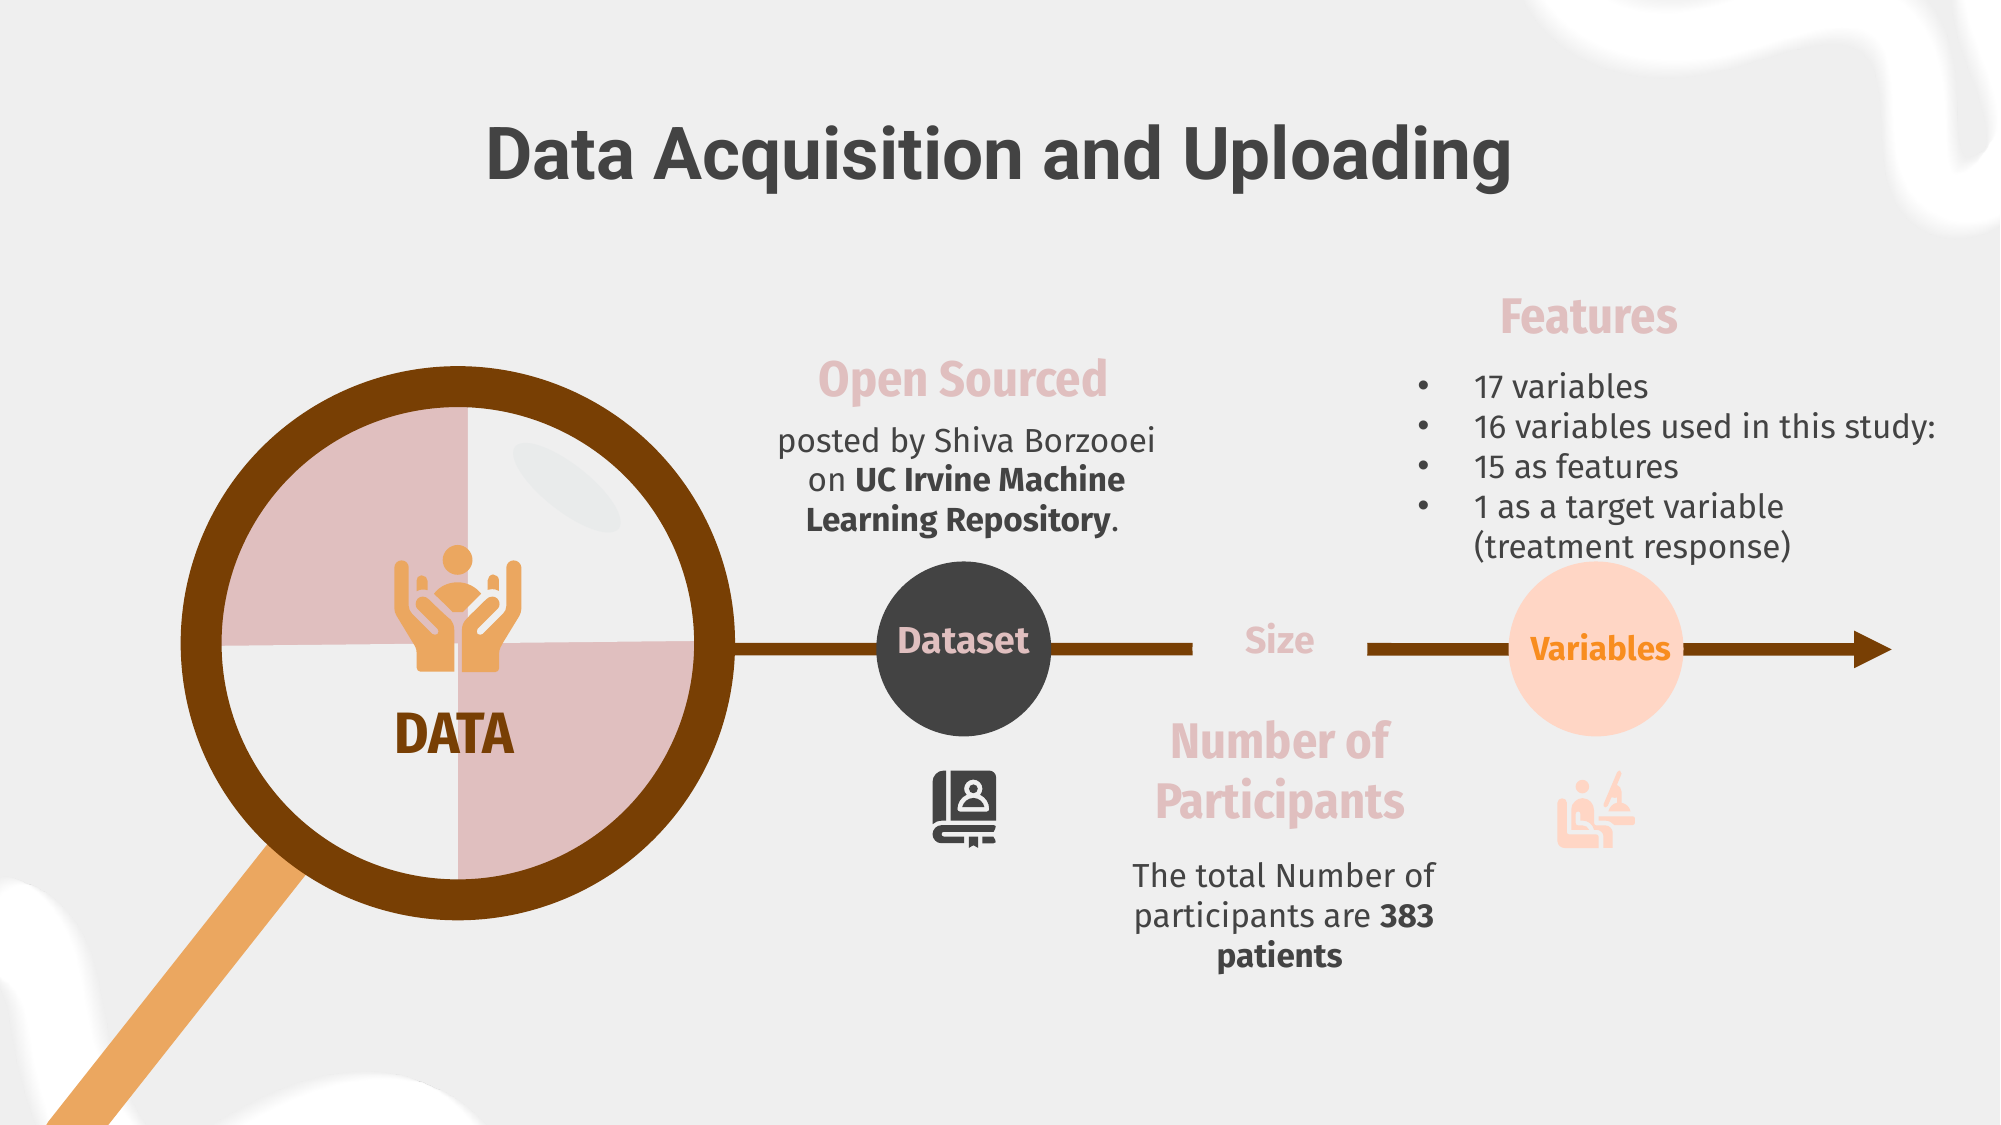

# Data Acquisition and Uploading
Features
17 variables
16 variables used in this study:
15 as features
1 as a target variable (treatment response)

Variables
Open Sourced
posted by Shiva Borzooei on UC Irvine Machine Learning Repository.
Dataset

DATA

Size
Number of Participants
The total Number of participants are 383 patients